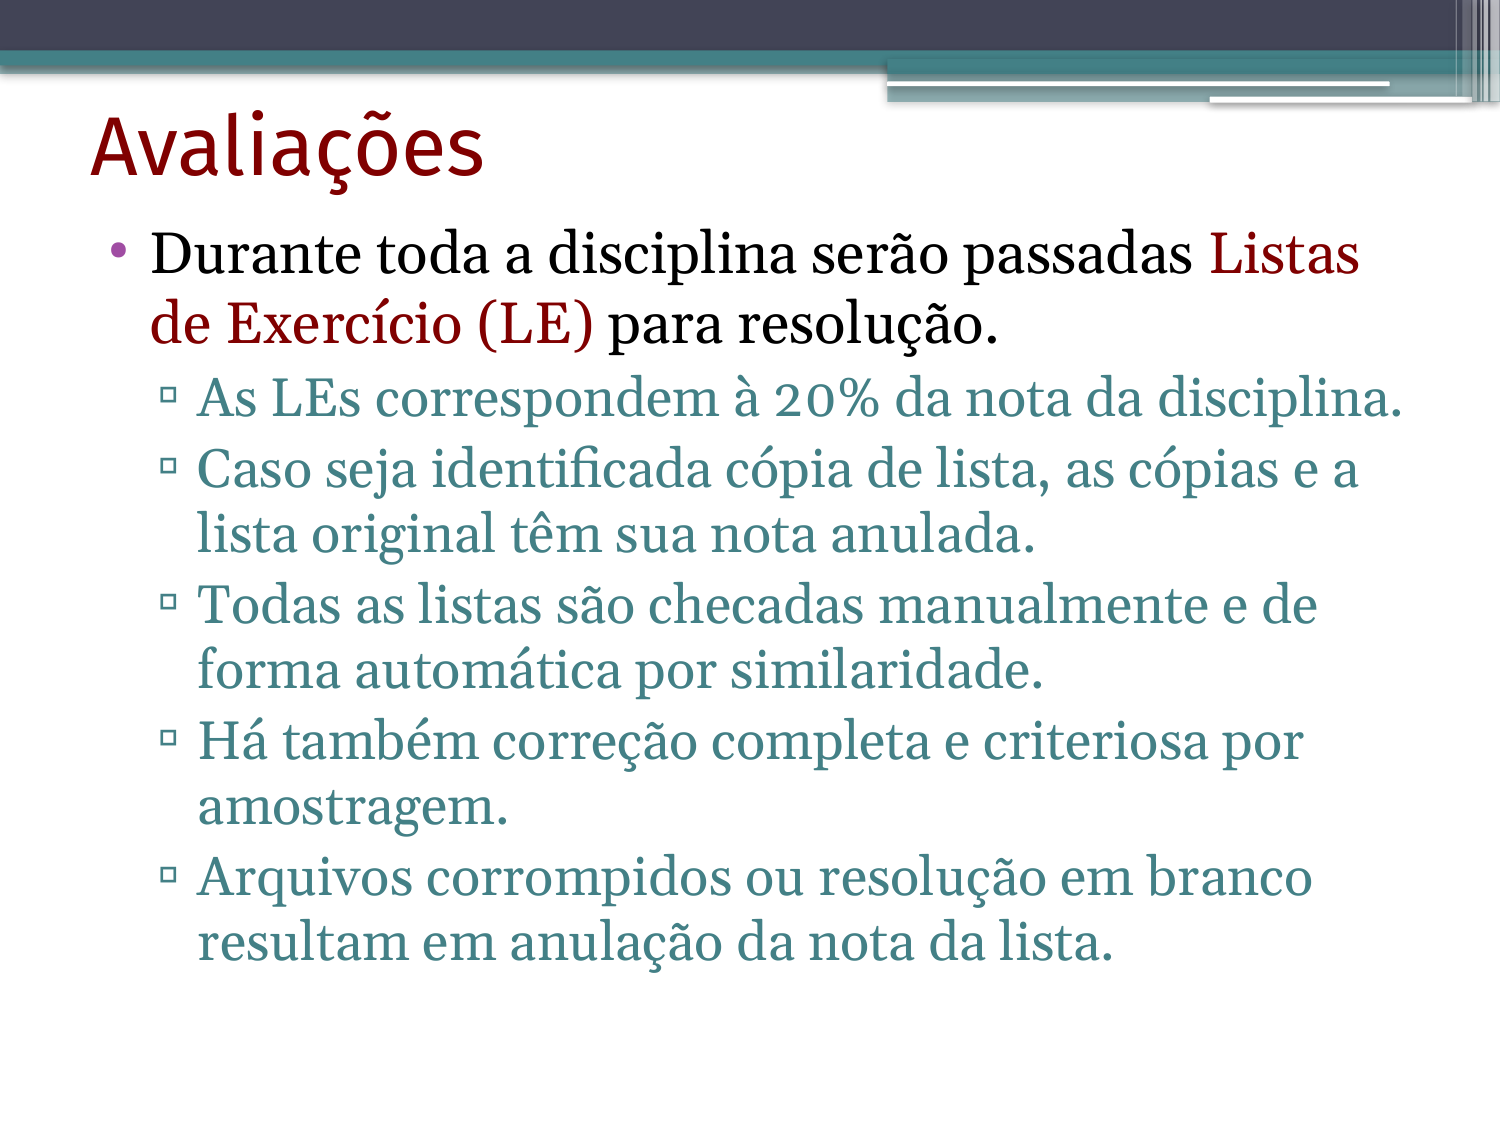

# Avaliações
Durante toda a disciplina serão passadas Listas de Exercício (LE) para resolução.
As LEs correspondem à 20% da nota da disciplina.
Caso seja identificada cópia de lista, as cópias e a lista original têm sua nota anulada.
Todas as listas são checadas manualmente e de forma automática por similaridade.
Há também correção completa e criteriosa por amostragem.
Arquivos corrompidos ou resolução em branco resultam em anulação da nota da lista.